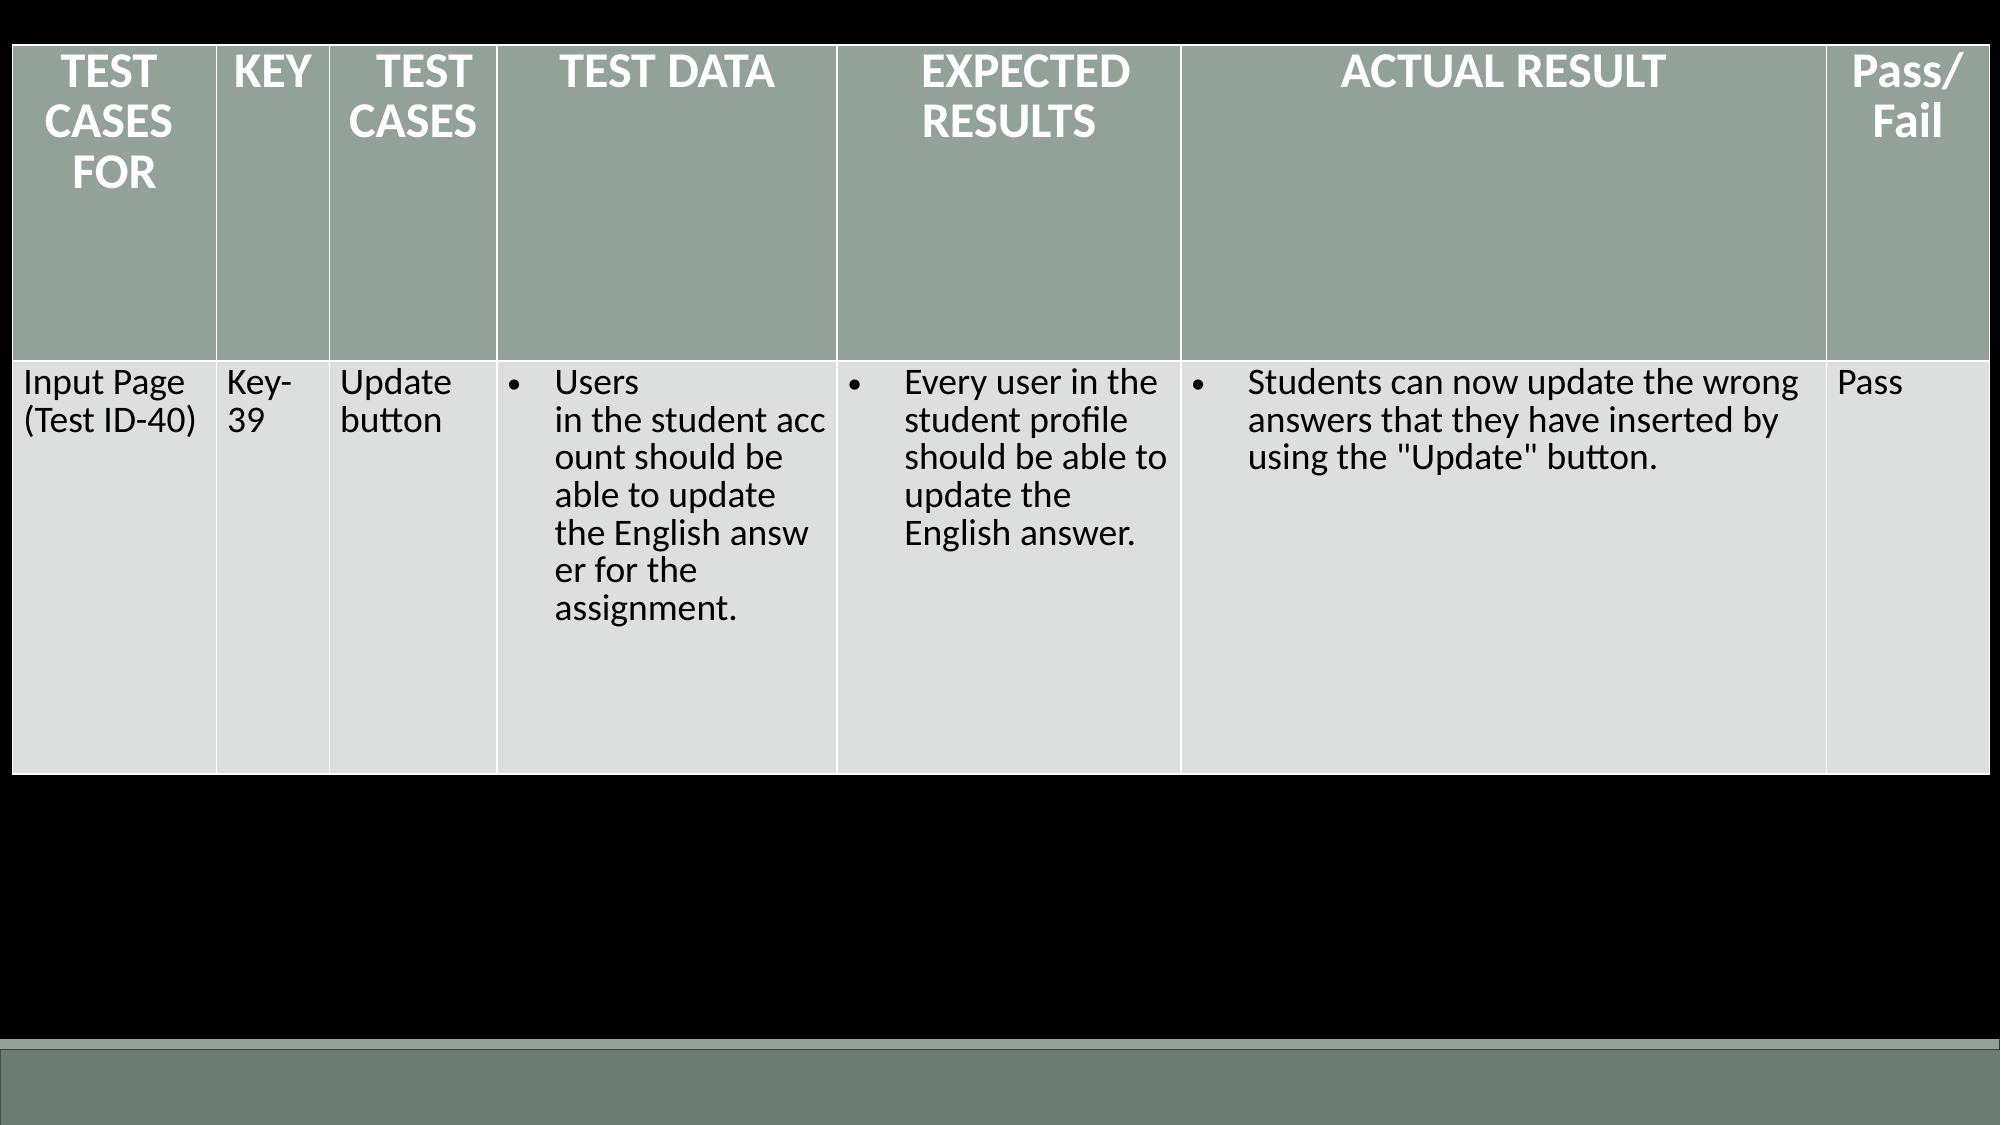

| TEST  CASES ​ FOR​​ | KEY​ | TEST CASES​​ | TEST DATA​ | EXPECTED RESULTS​​ | ACTUAL RESULT​ | Pass/Fail​​ |
| --- | --- | --- | --- | --- | --- | --- |
| Input Page (Test ID-40) | Key-39 | Update  button | Users in the student account should be able to update the English answer for the assignment. | Every user in the student profile should be able to update the English answer. | Students can now update the wrong answers that they have inserted by using the "Update" button. | Pass​​ |